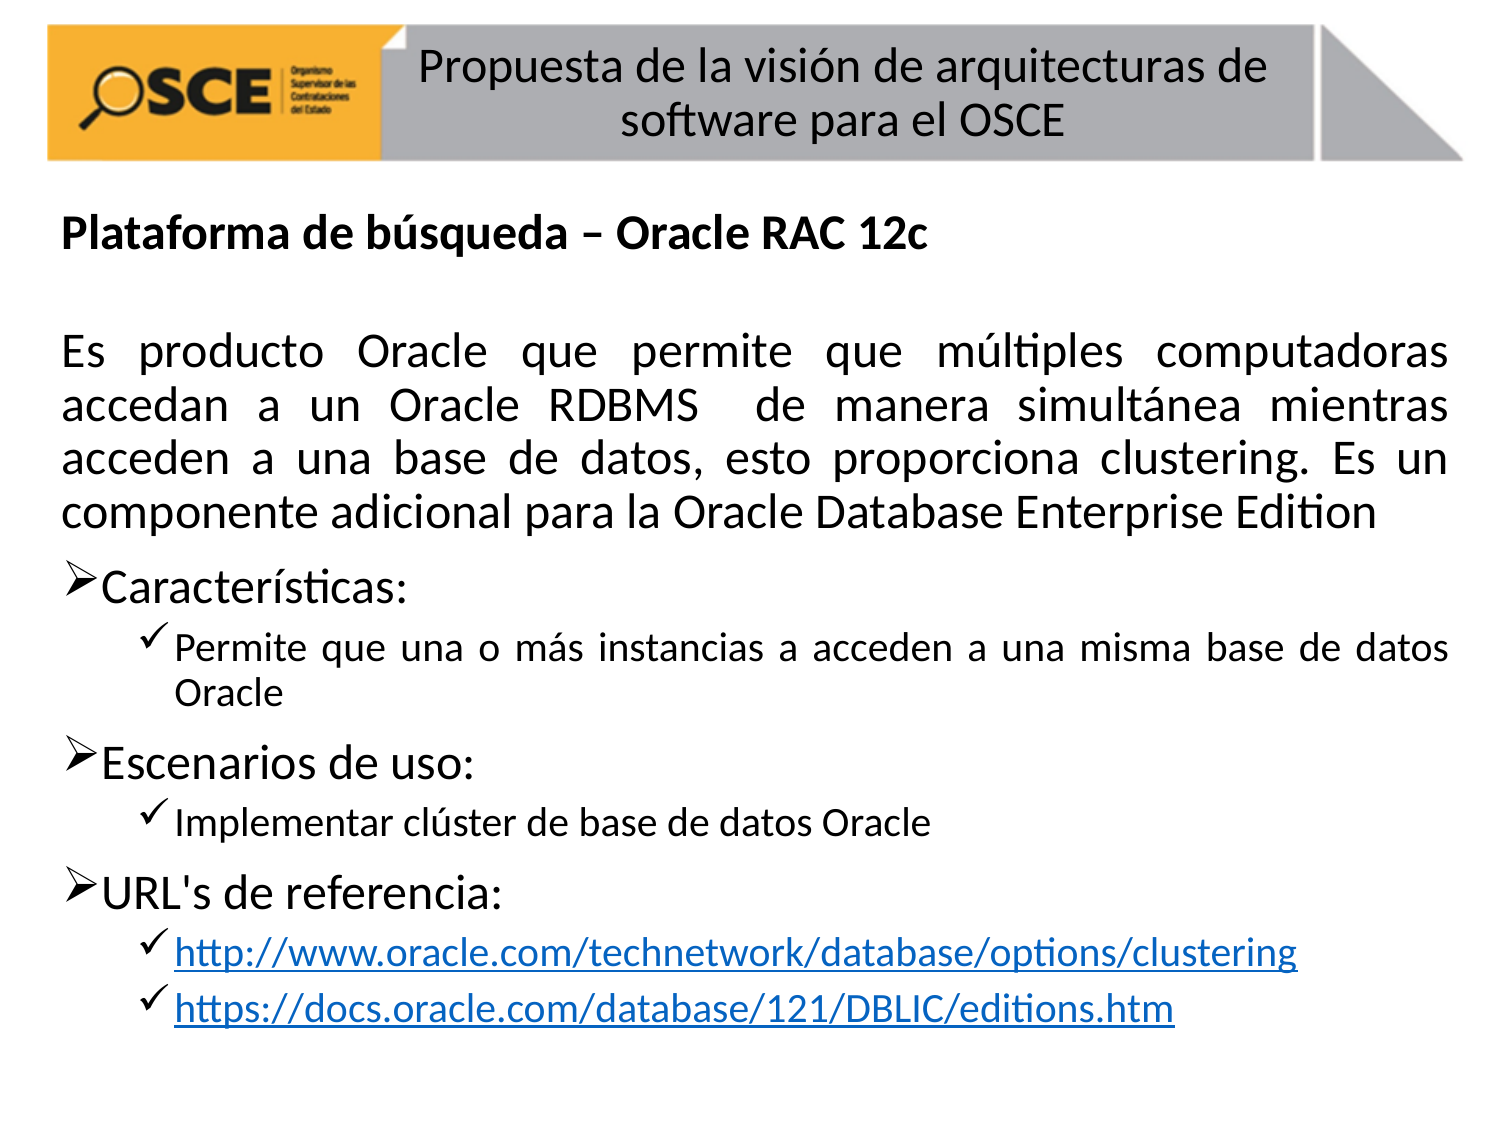

# Propuesta de la visión de arquitecturas de software para el OSCE
Plataforma de búsqueda – Oracle RAC 12c
Es producto Oracle que permite que múltiples computadoras accedan a un Oracle RDBMS  de manera simultánea mientras acceden a una base de datos, esto proporciona clustering. Es un componente adicional para la Oracle Database Enterprise Edition
Características:
Permite que una o más instancias a acceden a una misma base de datos Oracle
Escenarios de uso:
Implementar clúster de base de datos Oracle
URL's de referencia:
http://www.oracle.com/technetwork/database/options/clustering
https://docs.oracle.com/database/121/DBLIC/editions.htm